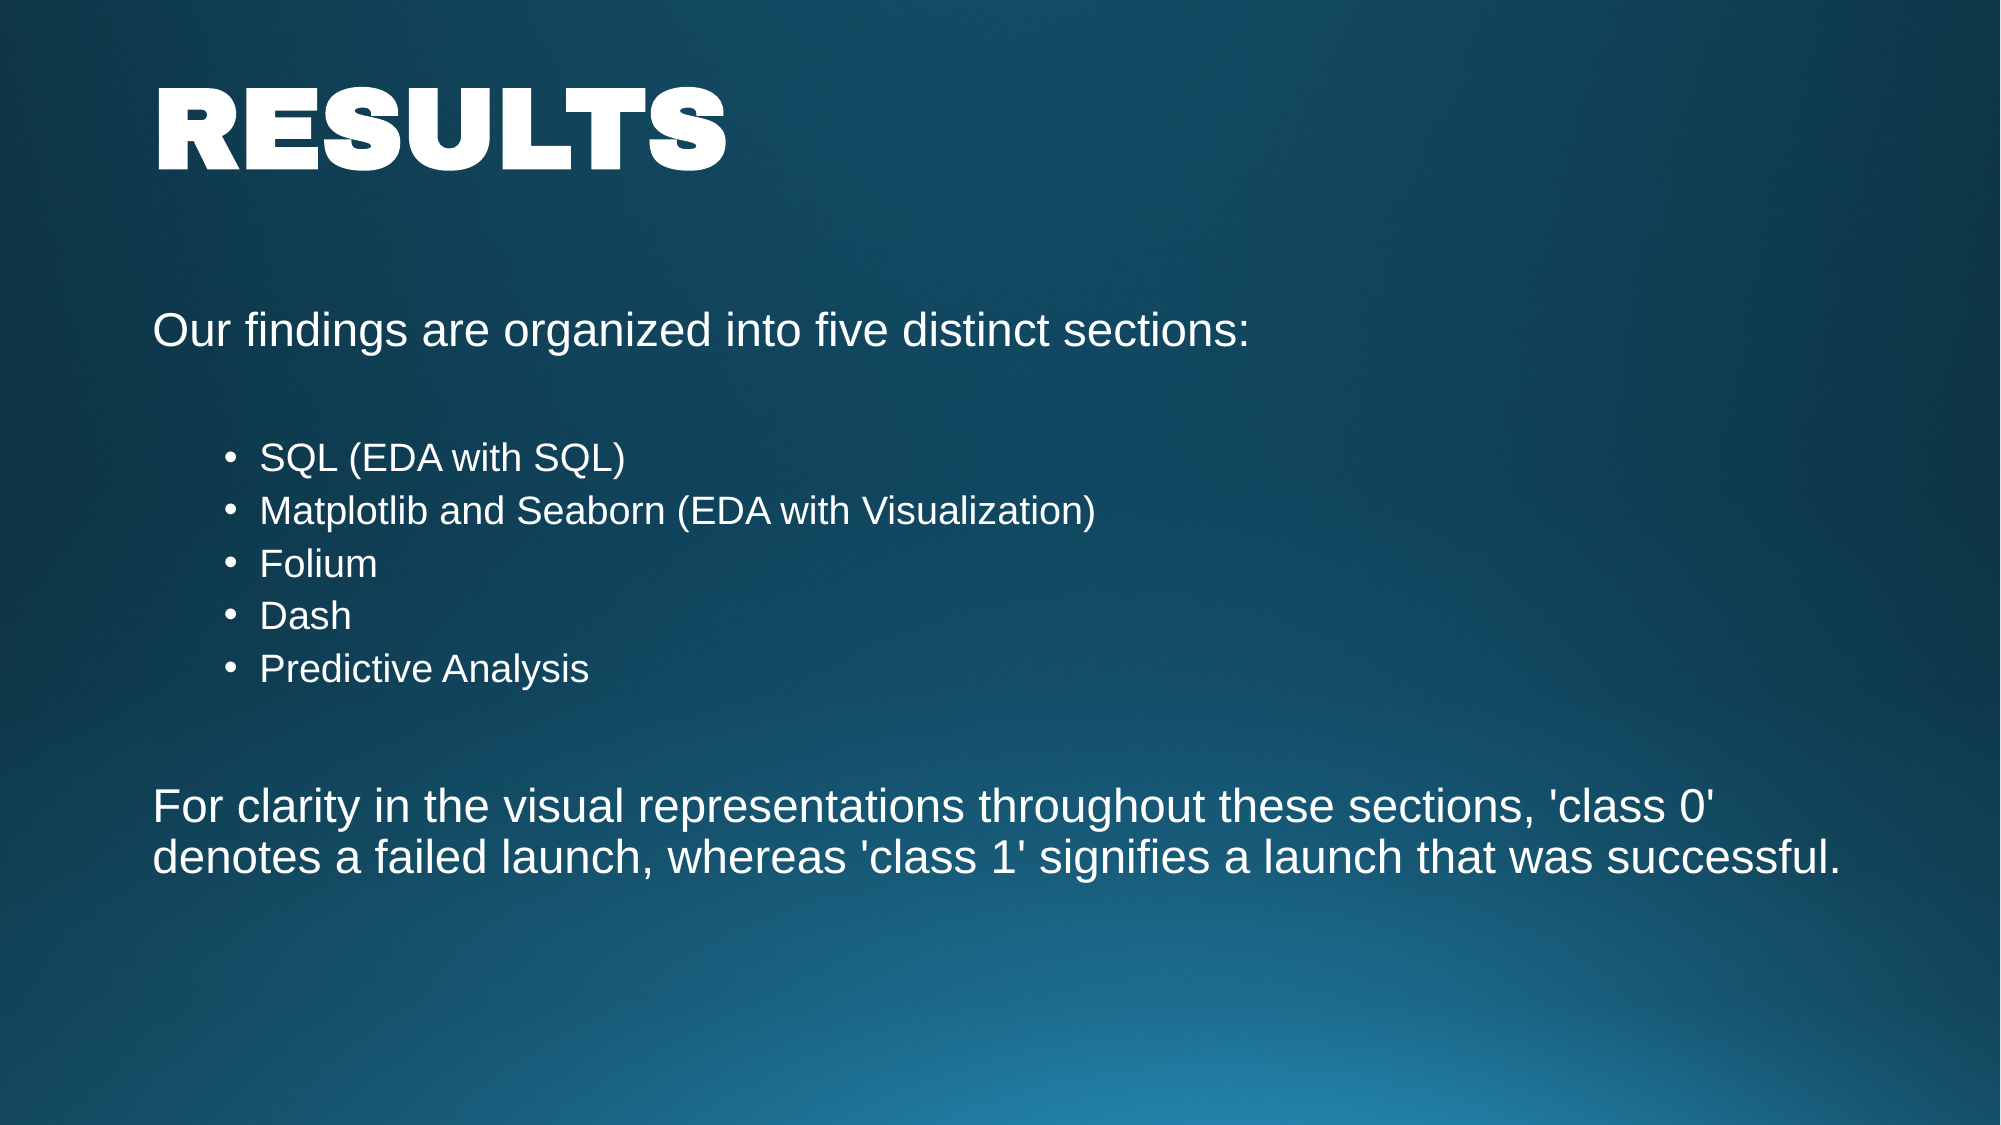

RESULTS
Our findings are organized into five distinct sections:

SQL (EDA with SQL)
Matplotlib and Seaborn (EDA with Visualization)
Folium
Dash
Predictive Analysis

For clarity in the visual representations throughout these sections, 'class 0' denotes a failed launch, whereas 'class 1' signifies a launch that was successful.